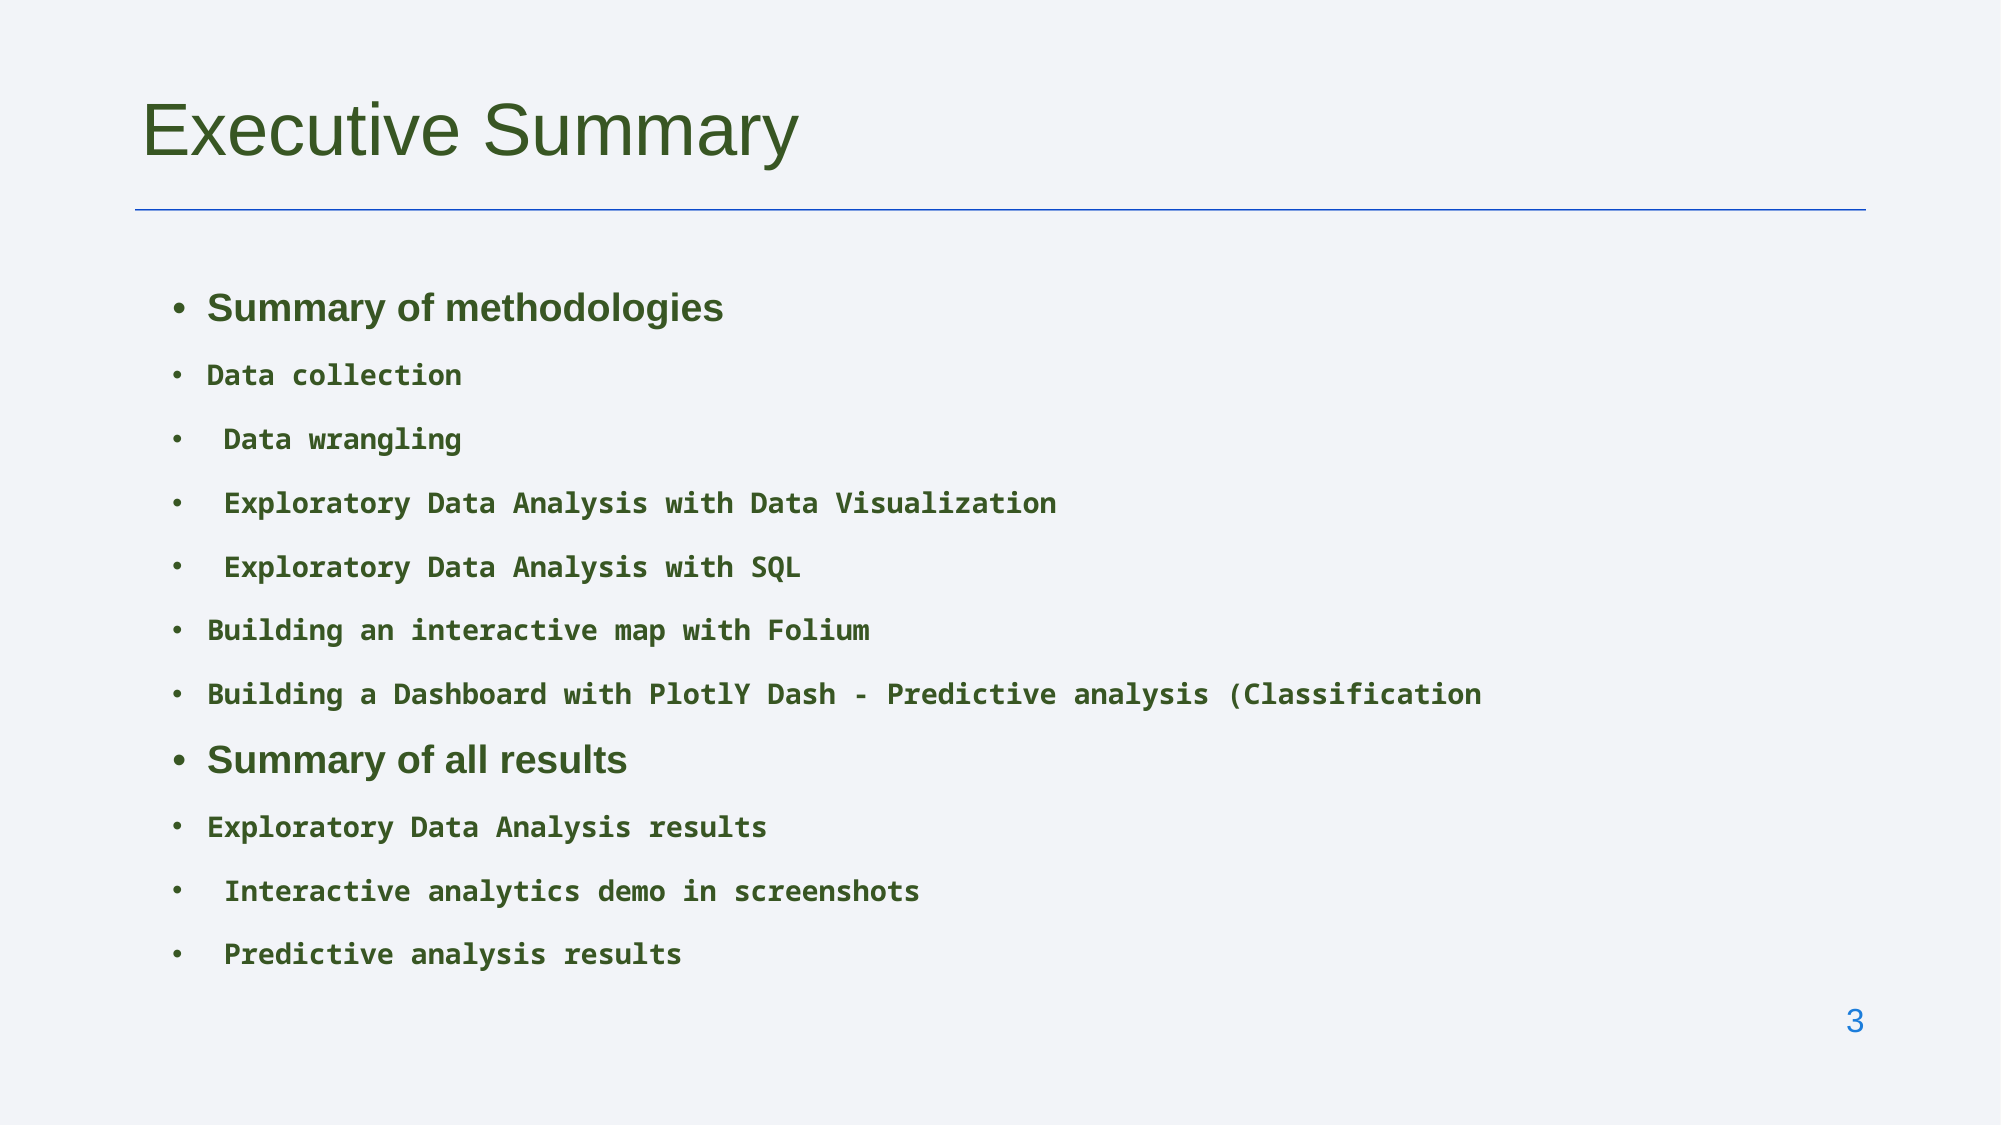

Executive Summary
Summary of methodologies
Data collection
 Data wrangling
 Exploratory Data Analysis with Data Visualization
 Exploratory Data Analysis with SQL
Building an interactive map with Folium
Building a Dashboard with PlotlY Dash - Predictive analysis (Classification
Summary of all results
Exploratory Data Analysis results
 Interactive analytics demo in screenshots
 Predictive analysis results

3